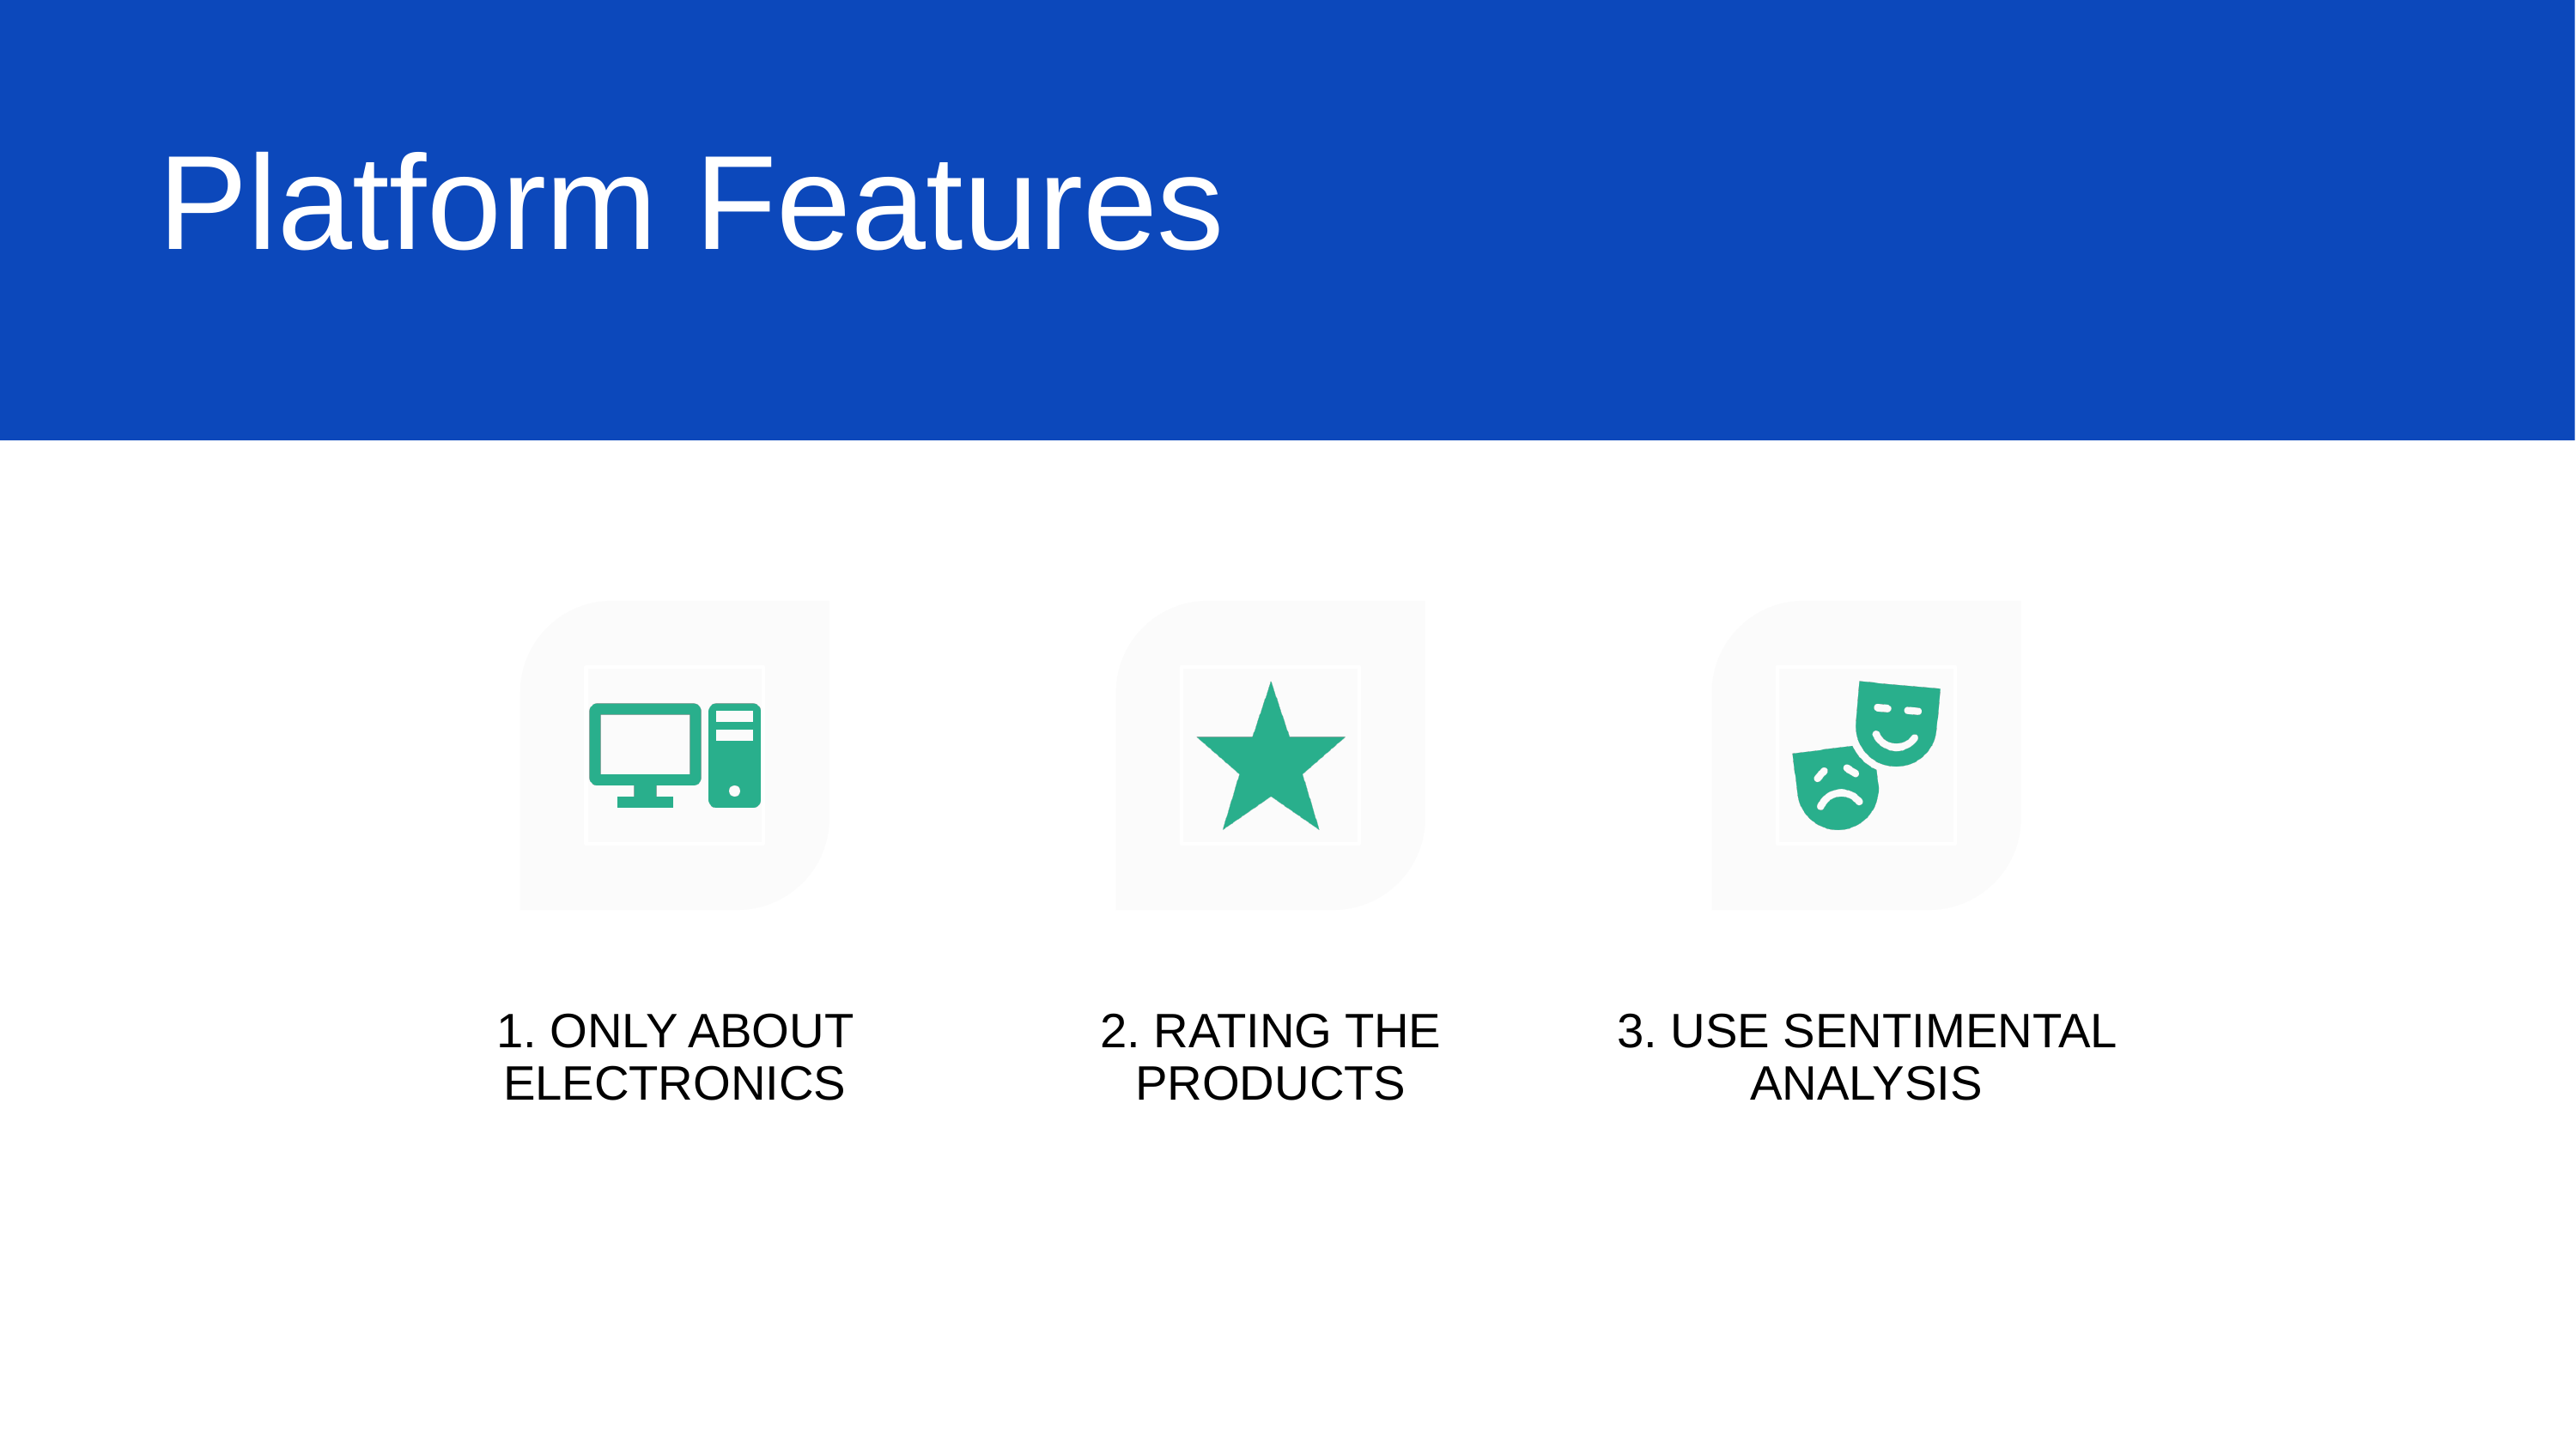

# Platform Features
1. Only about electronics
2. Rating the products
3. Use Sentimental Analysis